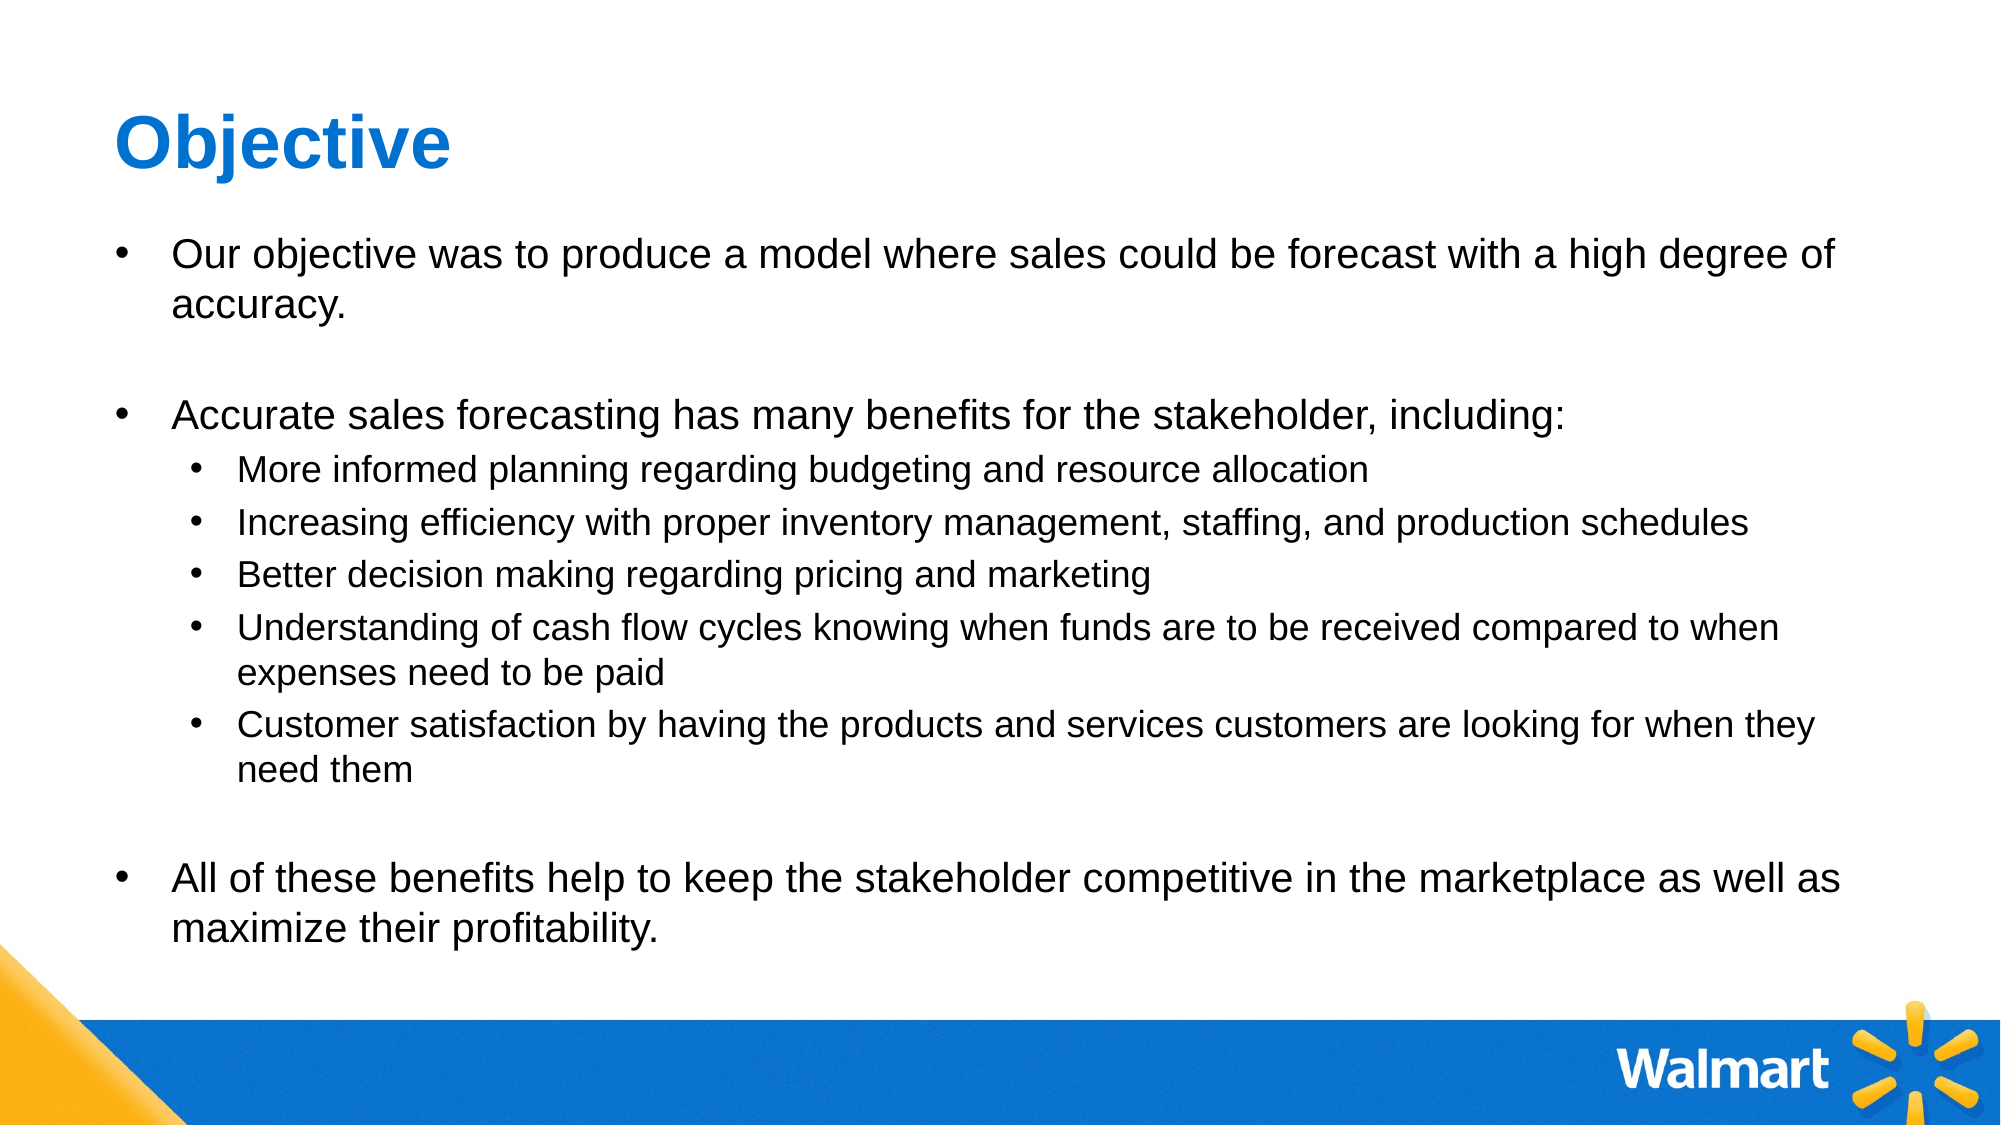

# Objective
Our objective was to produce a model where sales could be forecast with a high degree of accuracy.

Accurate sales forecasting has many benefits for the stakeholder, including:
More informed planning regarding budgeting and resource allocation
Increasing efficiency with proper inventory management, staffing, and production schedules
Better decision making regarding pricing and marketing
Understanding of cash flow cycles knowing when funds are to be received compared to when expenses need to be paid
Customer satisfaction by having the products and services customers are looking for when they need them

All of these benefits help to keep the stakeholder competitive in the marketplace as well as maximize their profitability.